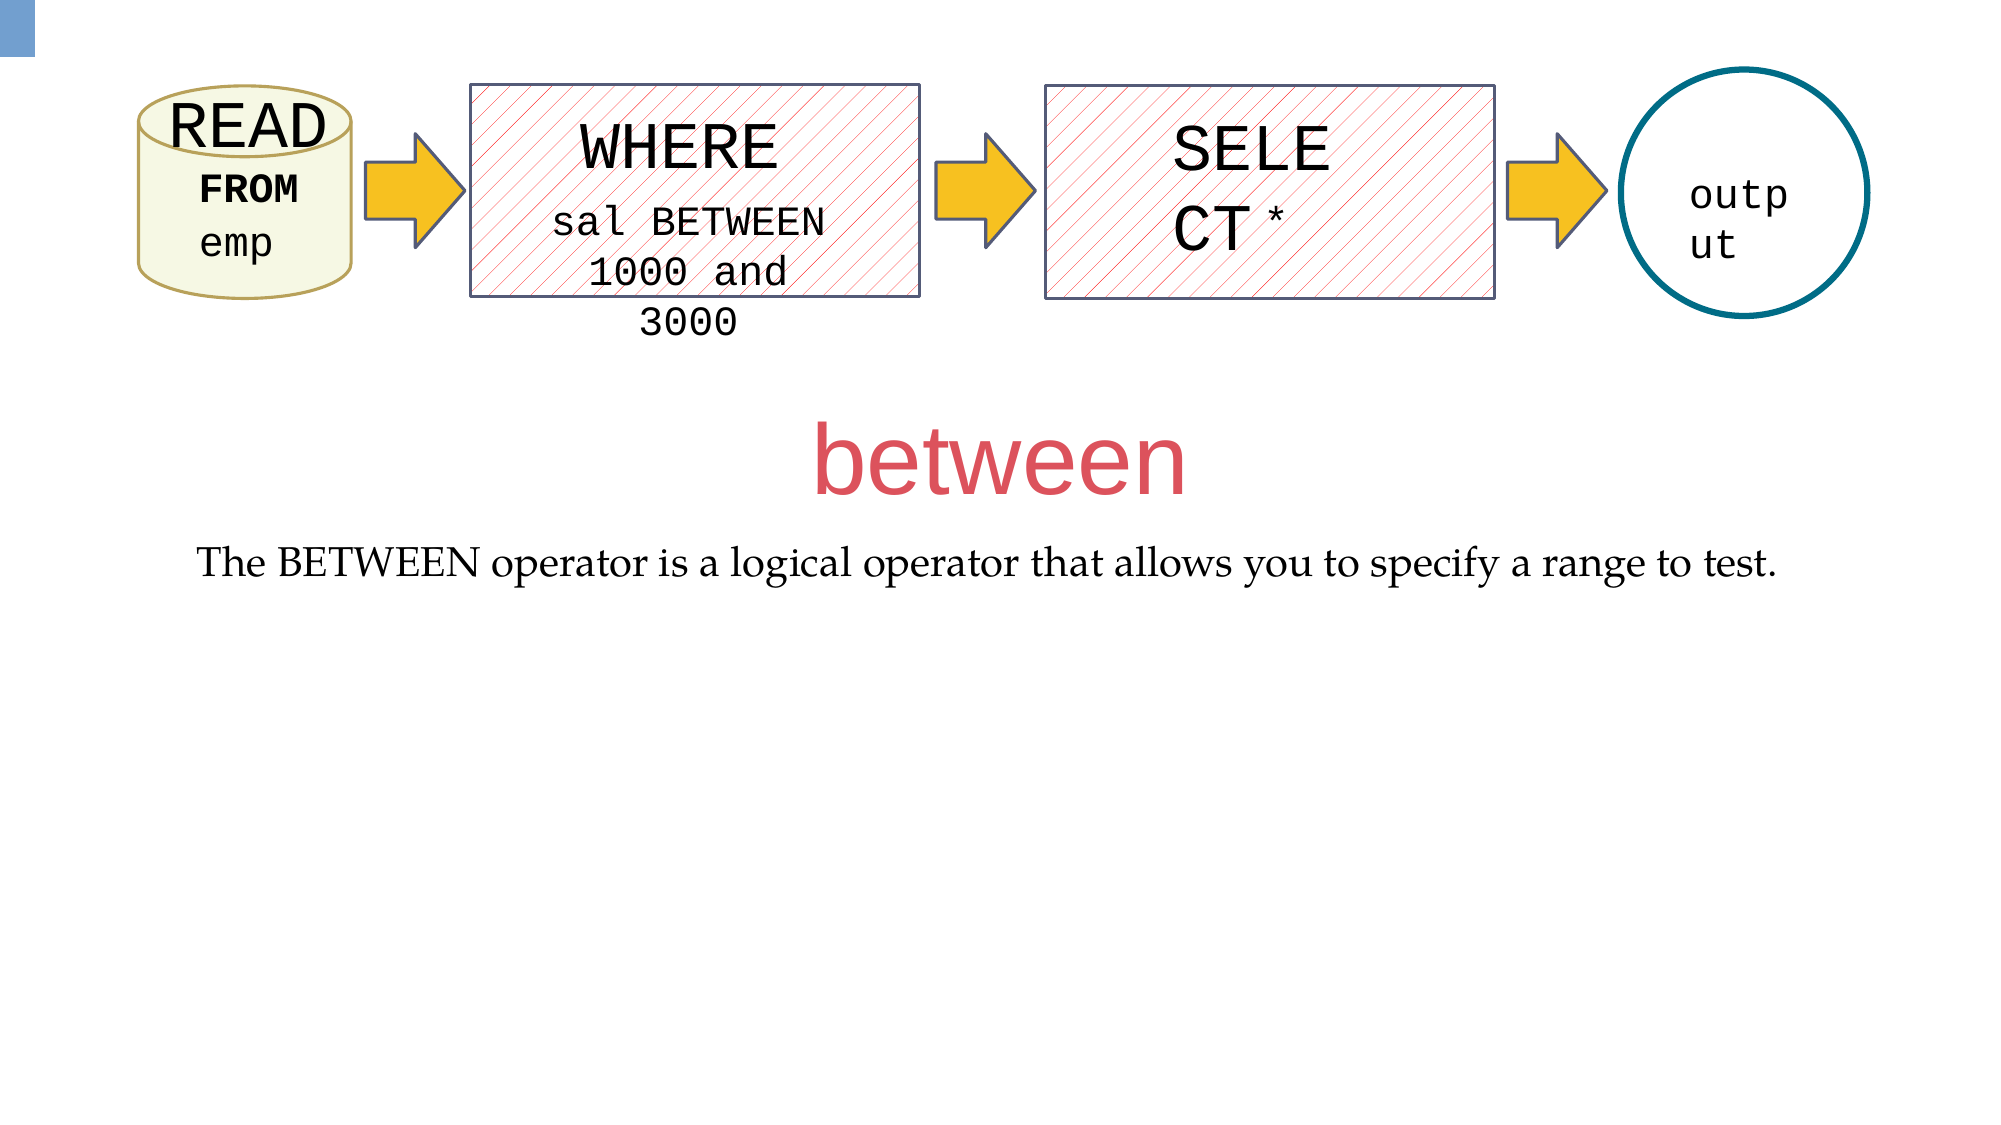

WHERE
sal BETWEEN 1000 and 3000

SELECT
*
output
READ
FROM
emp
between
The BETWEEN operator is a logical operator that allows you to specify a range to test.